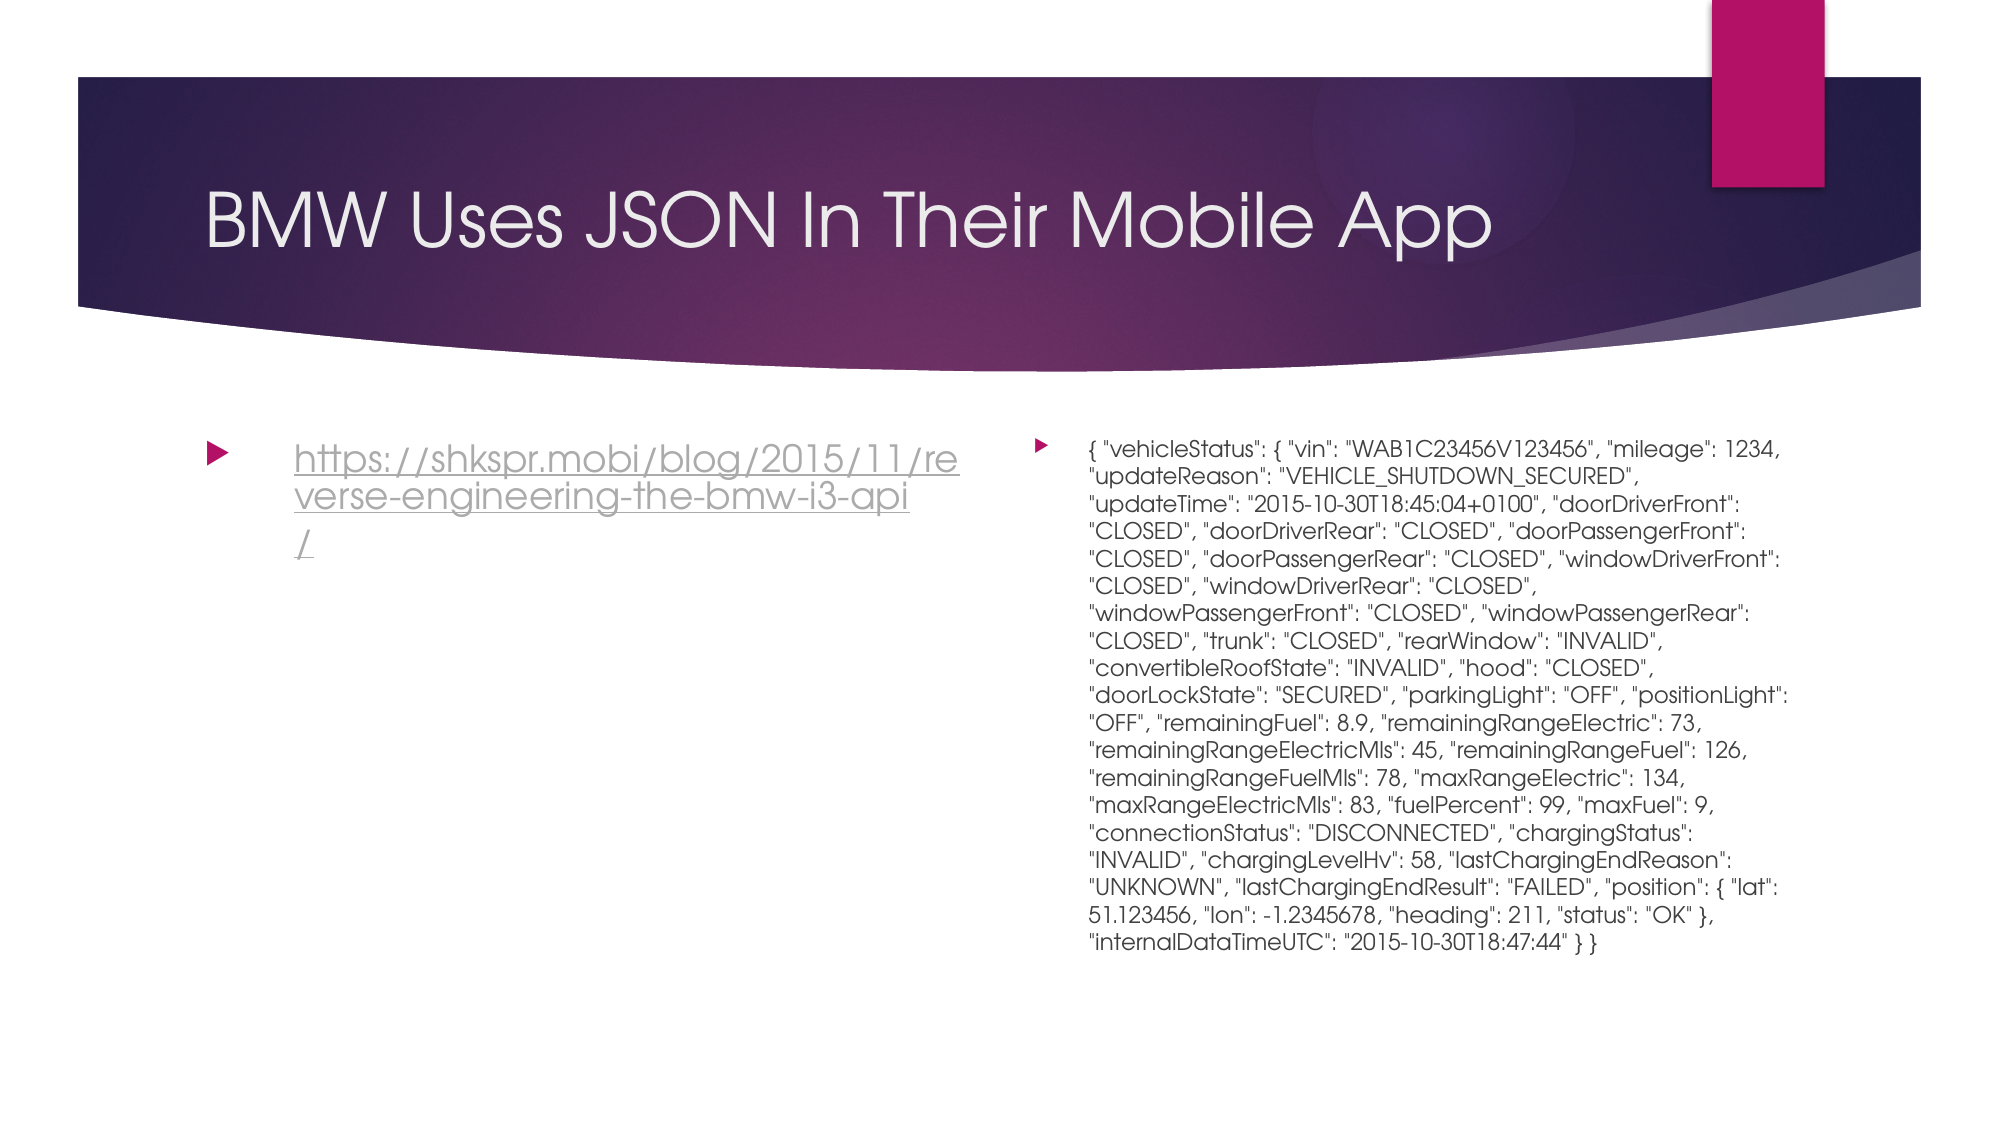

# BMW Uses JSON In Their Mobile App
https://shkspr.mobi/blog/2015/11/reverse-engineering-the-bmw-i3-api/

{ "vehicleStatus": { "vin": "WAB1C23456V123456", "mileage": 1234, "updateReason": "VEHICLE_SHUTDOWN_SECURED", "updateTime": "2015-10-30T18:45:04+0100", "doorDriverFront": "CLOSED", "doorDriverRear": "CLOSED", "doorPassengerFront": "CLOSED", "doorPassengerRear": "CLOSED", "windowDriverFront": "CLOSED", "windowDriverRear": "CLOSED", "windowPassengerFront": "CLOSED", "windowPassengerRear": "CLOSED", "trunk": "CLOSED", "rearWindow": "INVALID", "convertibleRoofState": "INVALID", "hood": "CLOSED", "doorLockState": "SECURED", "parkingLight": "OFF", "positionLight": "OFF", "remainingFuel": 8.9, "remainingRangeElectric": 73, "remainingRangeElectricMls": 45, "remainingRangeFuel": 126, "remainingRangeFuelMls": 78, "maxRangeElectric": 134, "maxRangeElectricMls": 83, "fuelPercent": 99, "maxFuel": 9, "connectionStatus": "DISCONNECTED", "chargingStatus": "INVALID", "chargingLevelHv": 58, "lastChargingEndReason": "UNKNOWN", "lastChargingEndResult": "FAILED", "position": { "lat": 51.123456, "lon": -1.2345678, "heading": 211, "status": "OK" }, "internalDataTimeUTC": "2015-10-30T18:47:44" } }